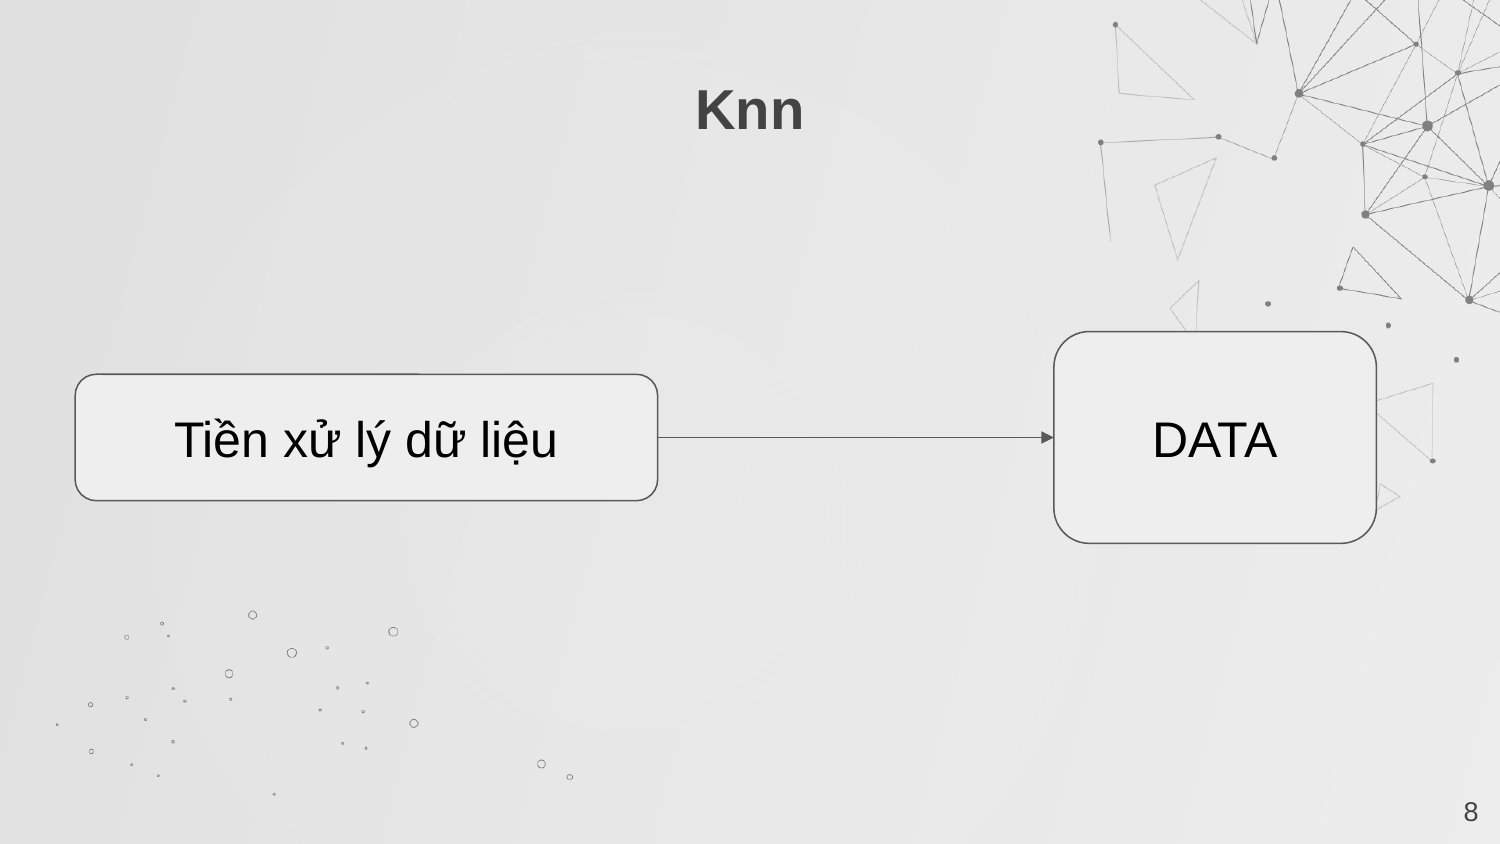

# Knn

DATA
Tiền xử lý dữ liệu
8